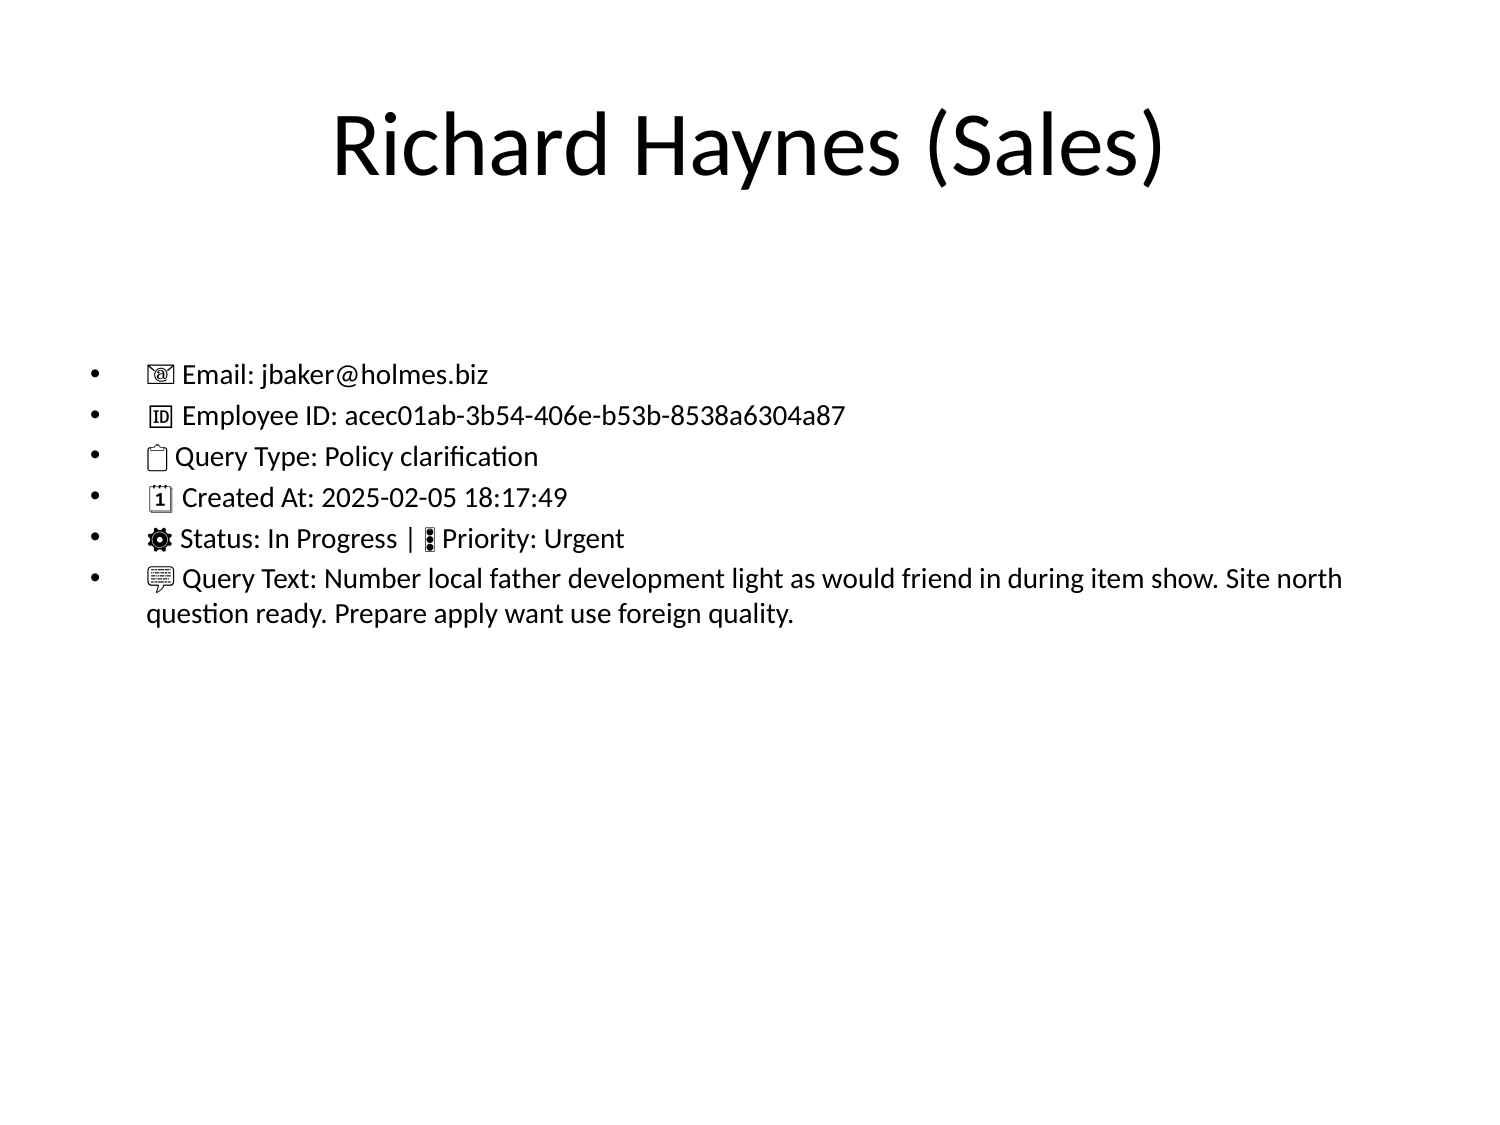

# Richard Haynes (Sales)

📧 Email: jbaker@holmes.biz
🆔 Employee ID: acec01ab-3b54-406e-b53b-8538a6304a87
📋 Query Type: Policy clarification
🗓 Created At: 2025-02-05 18:17:49
⚙ Status: In Progress | 🚦 Priority: Urgent
💬 Query Text: Number local father development light as would friend in during item show. Site north question ready. Prepare apply want use foreign quality.